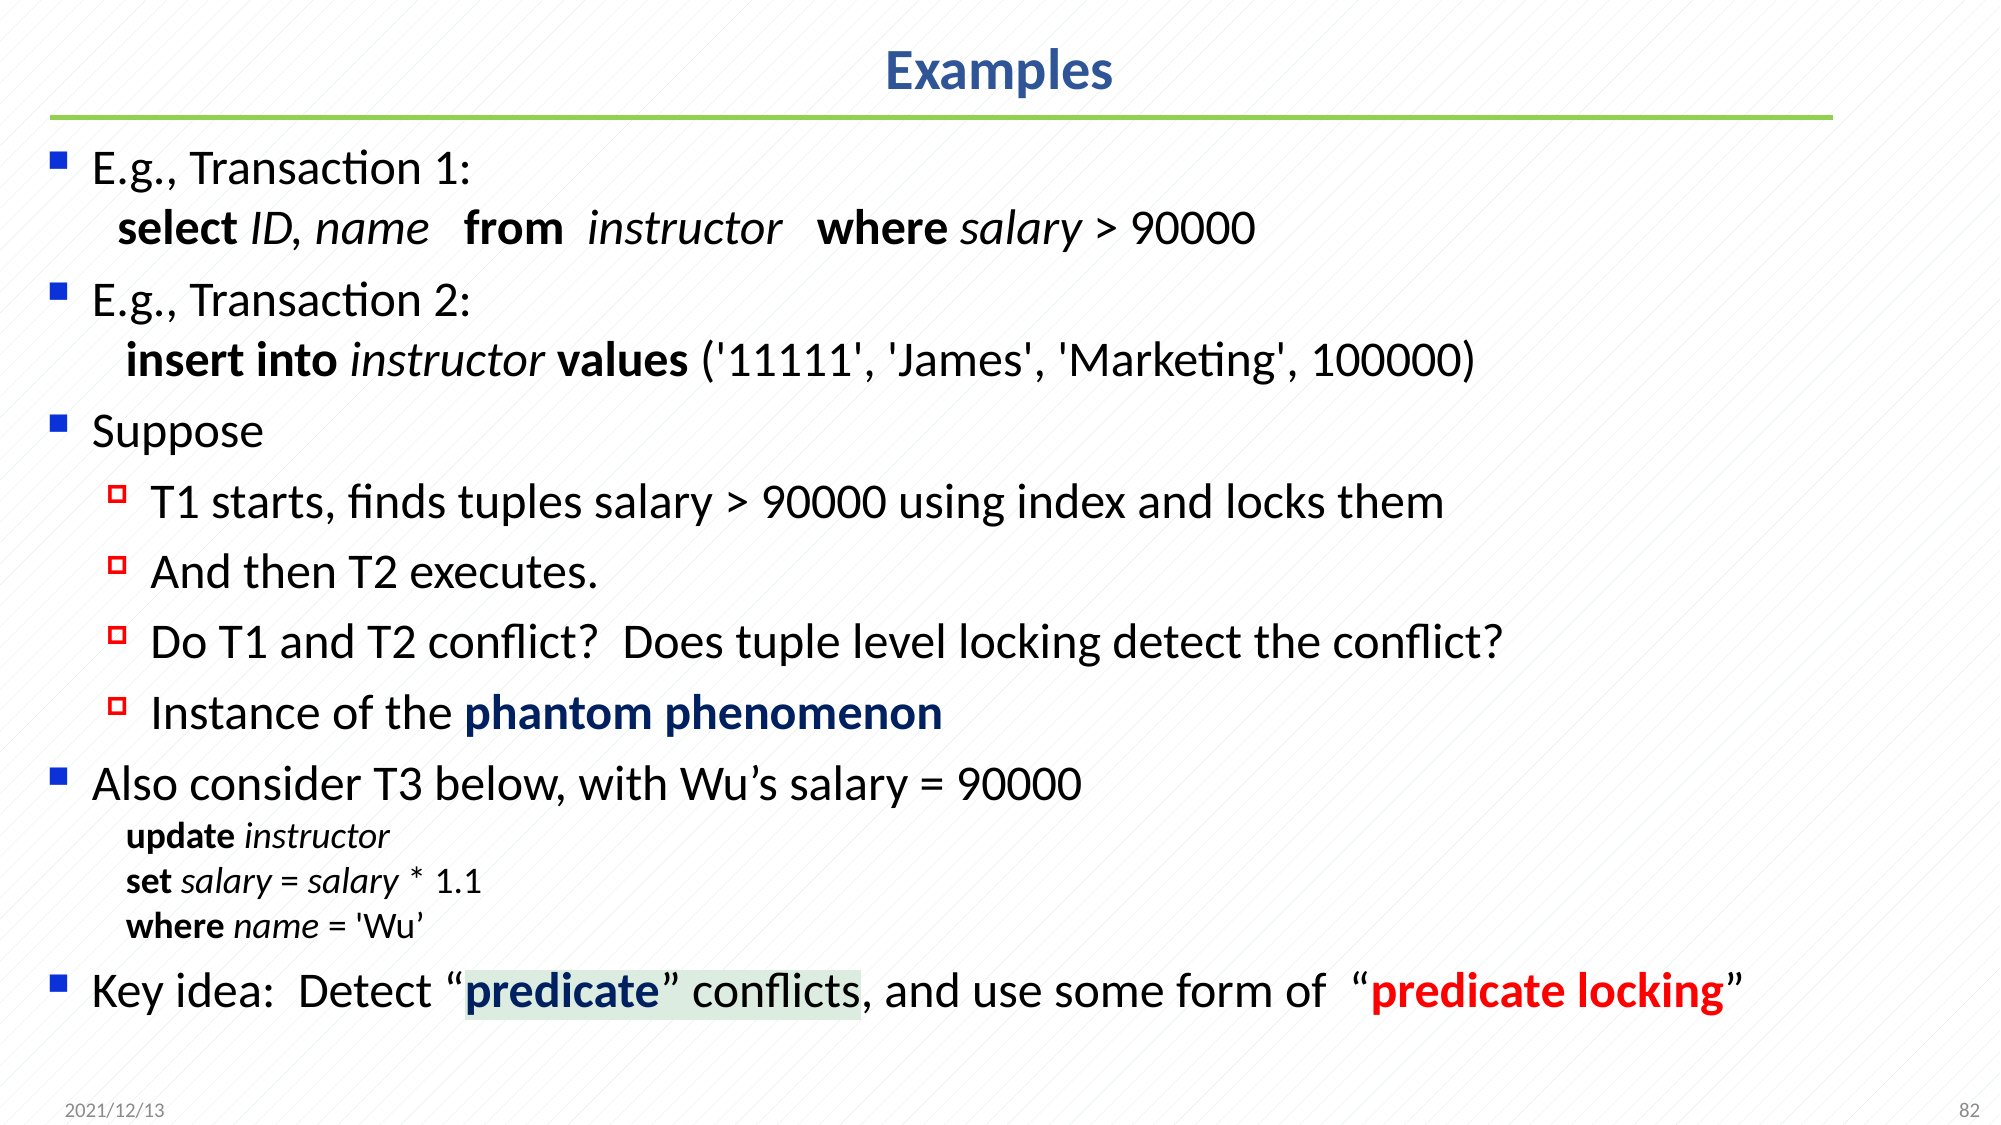

# Examples
E.g., Transaction 1:
   select ID, name   from  instructor   where salary > 90000
E.g., Transaction 2:
   insert into instructor values ('11111', 'James', 'Marketing', 100000)
Suppose
T1 starts, finds tuples salary > 90000 using index and locks them
And then T2 executes.
Do T1 and T2 conflict?  Does tuple level locking detect the conflict?
Instance of the phantom phenomenon
Also consider T3 below, with Wu’s salary = 90000
    update instructor
    set salary = salary * 1.1
    where name = 'Wu’
Key idea:  Detect “predicate” conflicts, and use some form of  “predicate locking”

82
2021/12/13